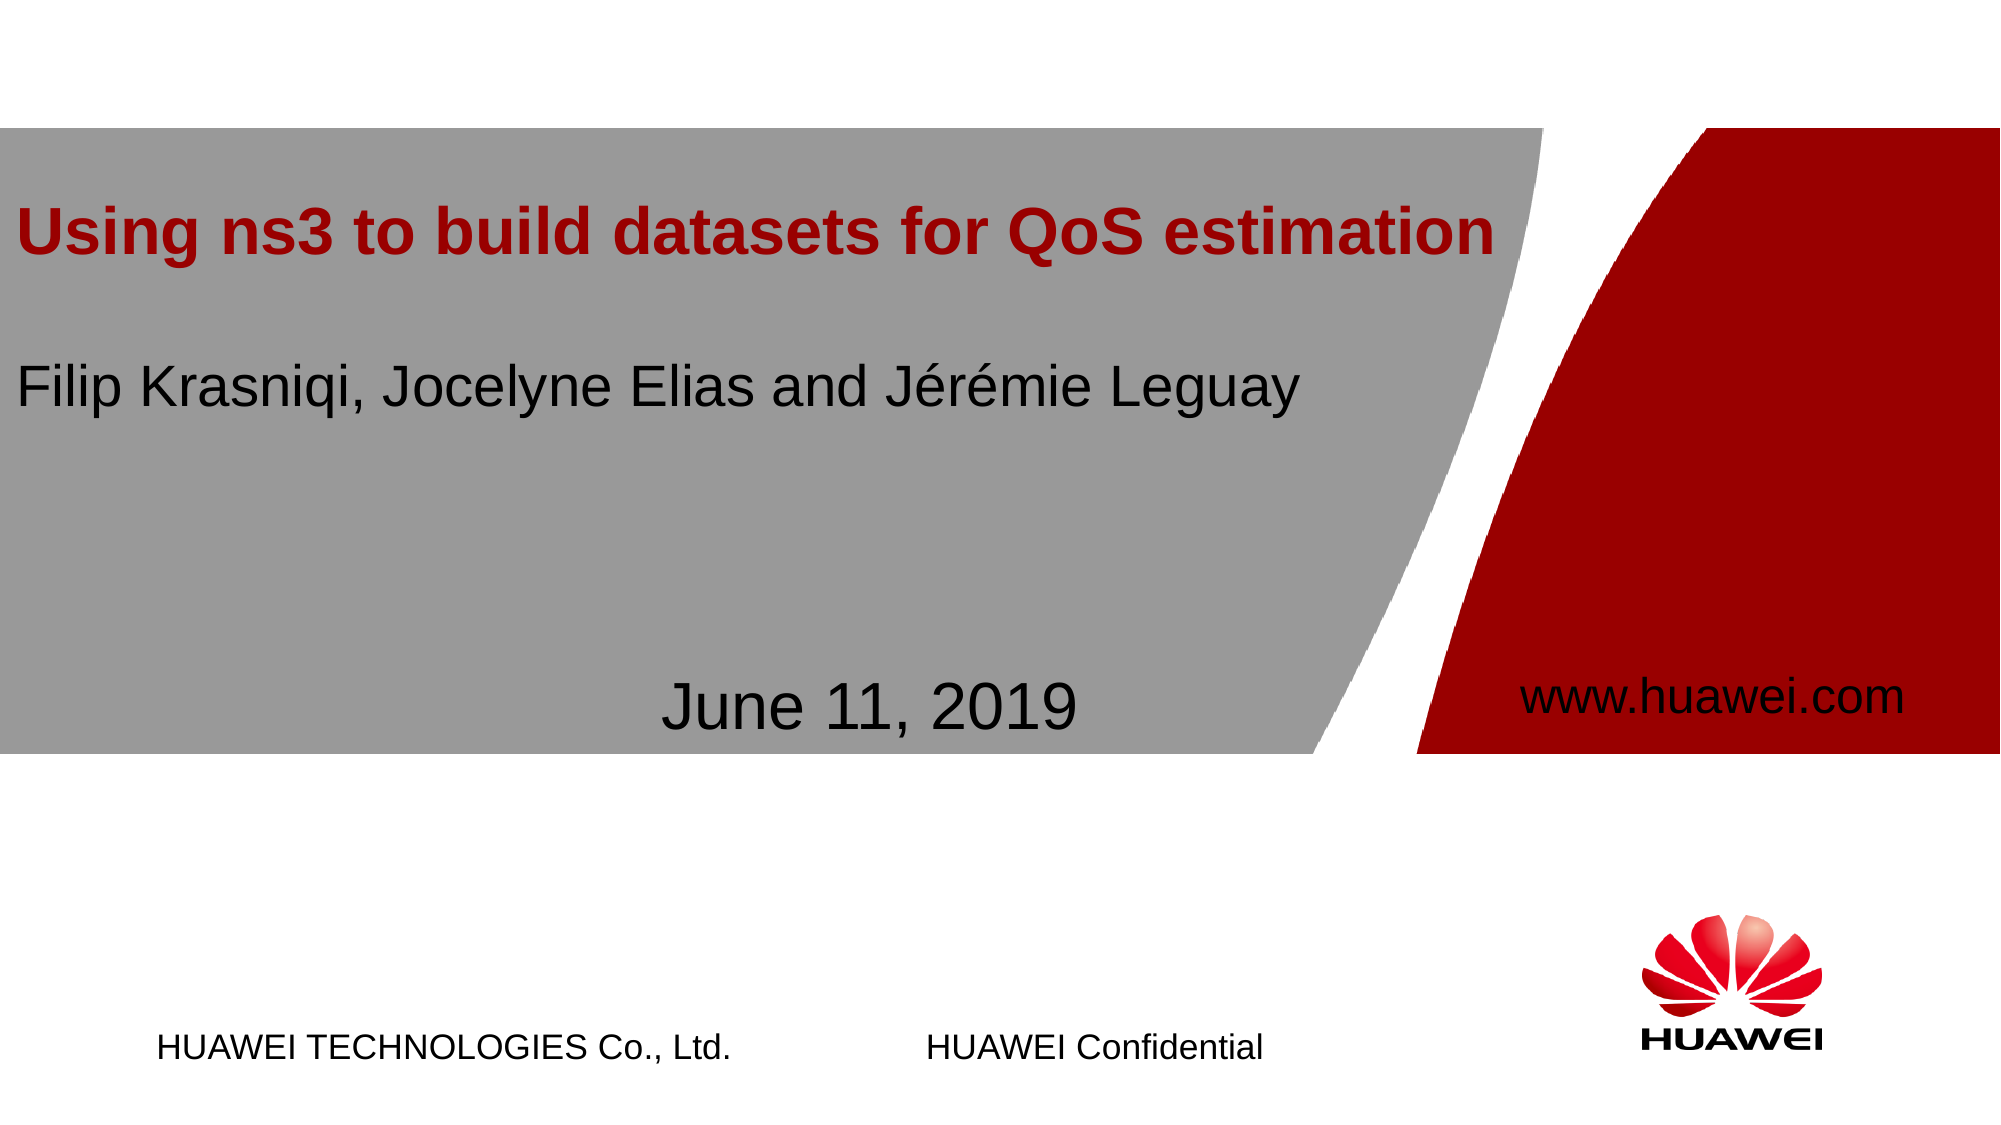

# Using ns3 to build datasets for QoS estimation Filip Krasniqi, Jocelyne Elias and Jérémie Leguay
June 11, 2019